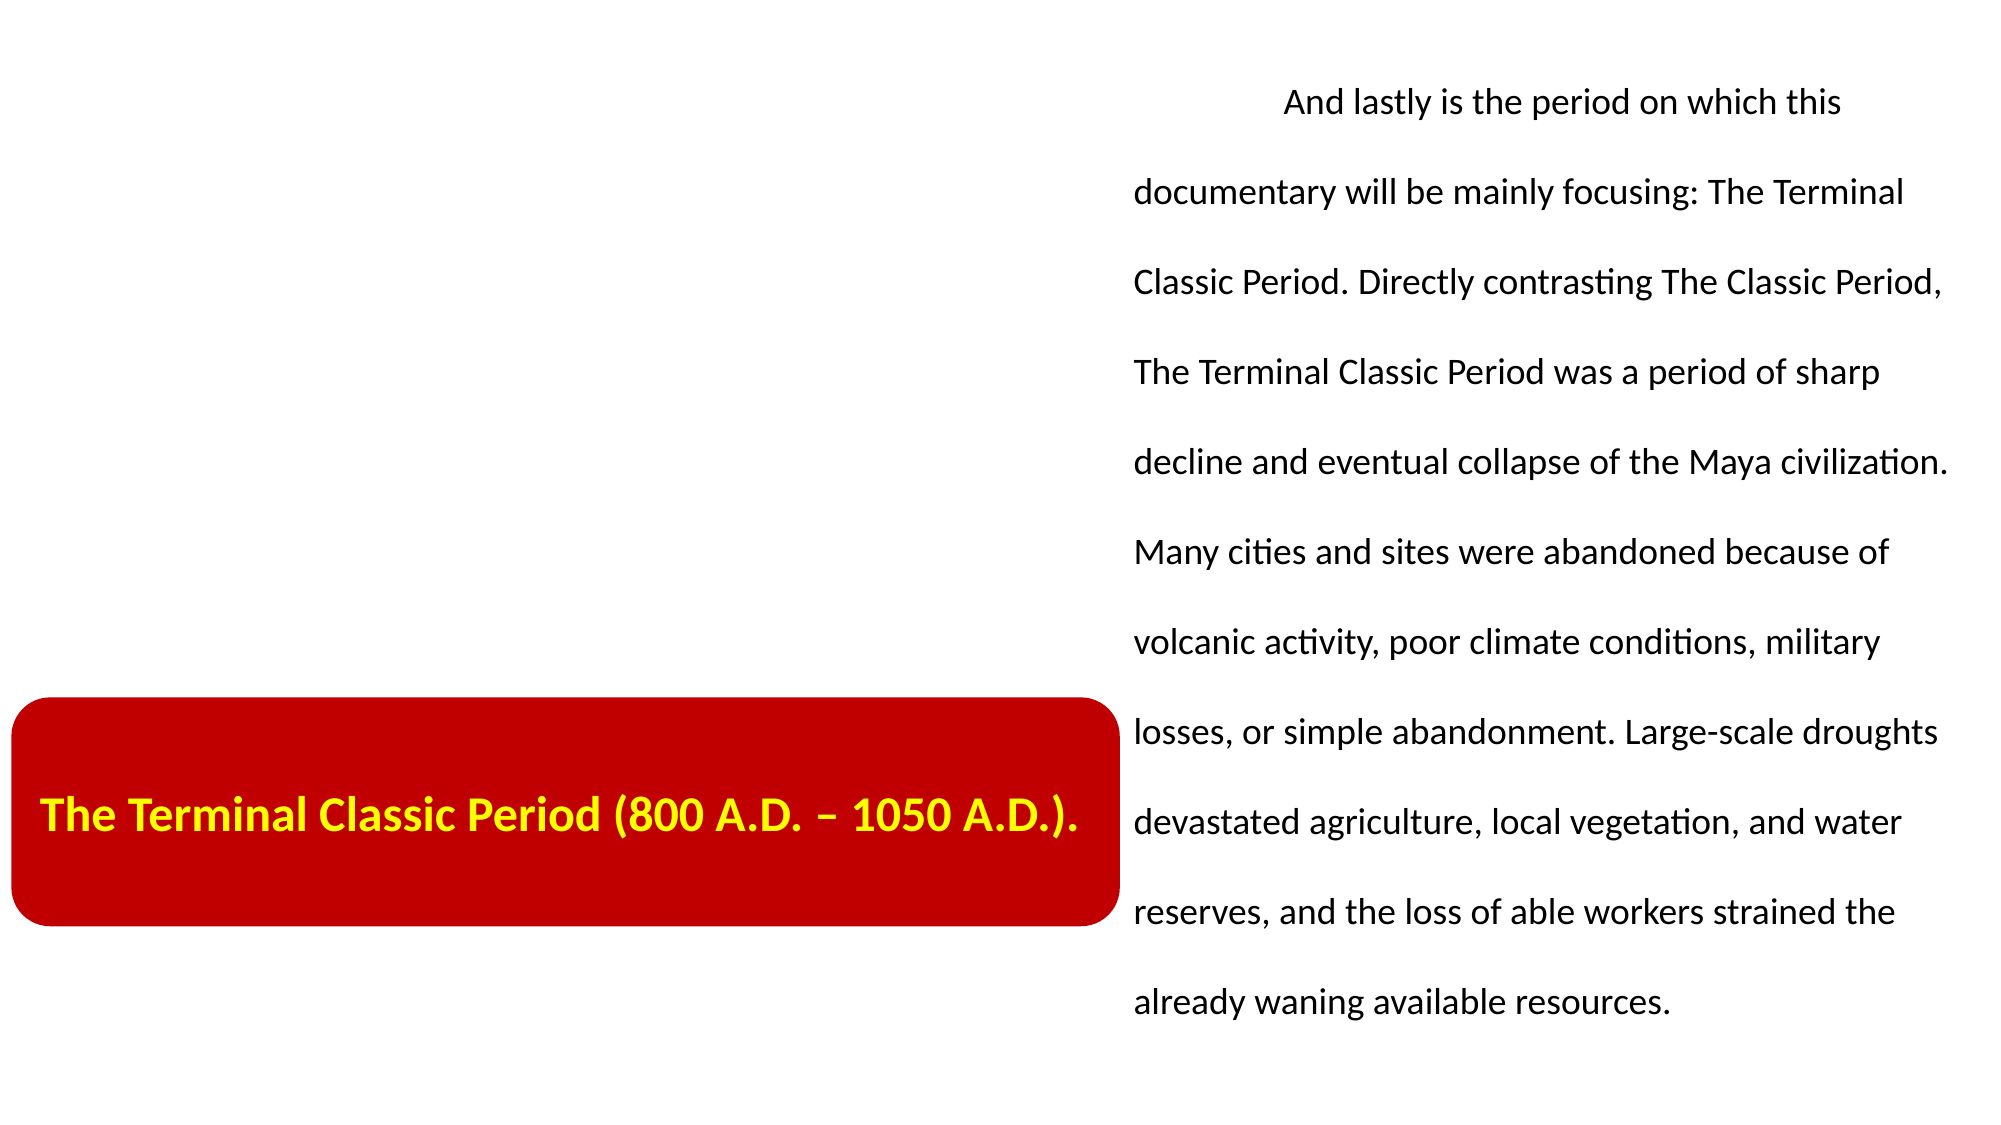

And lastly is the period on which this documentary will be mainly focusing: The Terminal Classic Period. Directly contrasting The Classic Period, The Terminal Classic Period was a period of sharp decline and eventual collapse of the Maya civilization. Many cities and sites were abandoned because of volcanic activity, poor climate conditions, military losses, or simple abandonment. Large-scale droughts devastated agriculture, local vegetation, and water reserves, and the loss of able workers strained the already waning available resources.
The Terminal Classic Period (800 A.D. – 1050 A.D.).